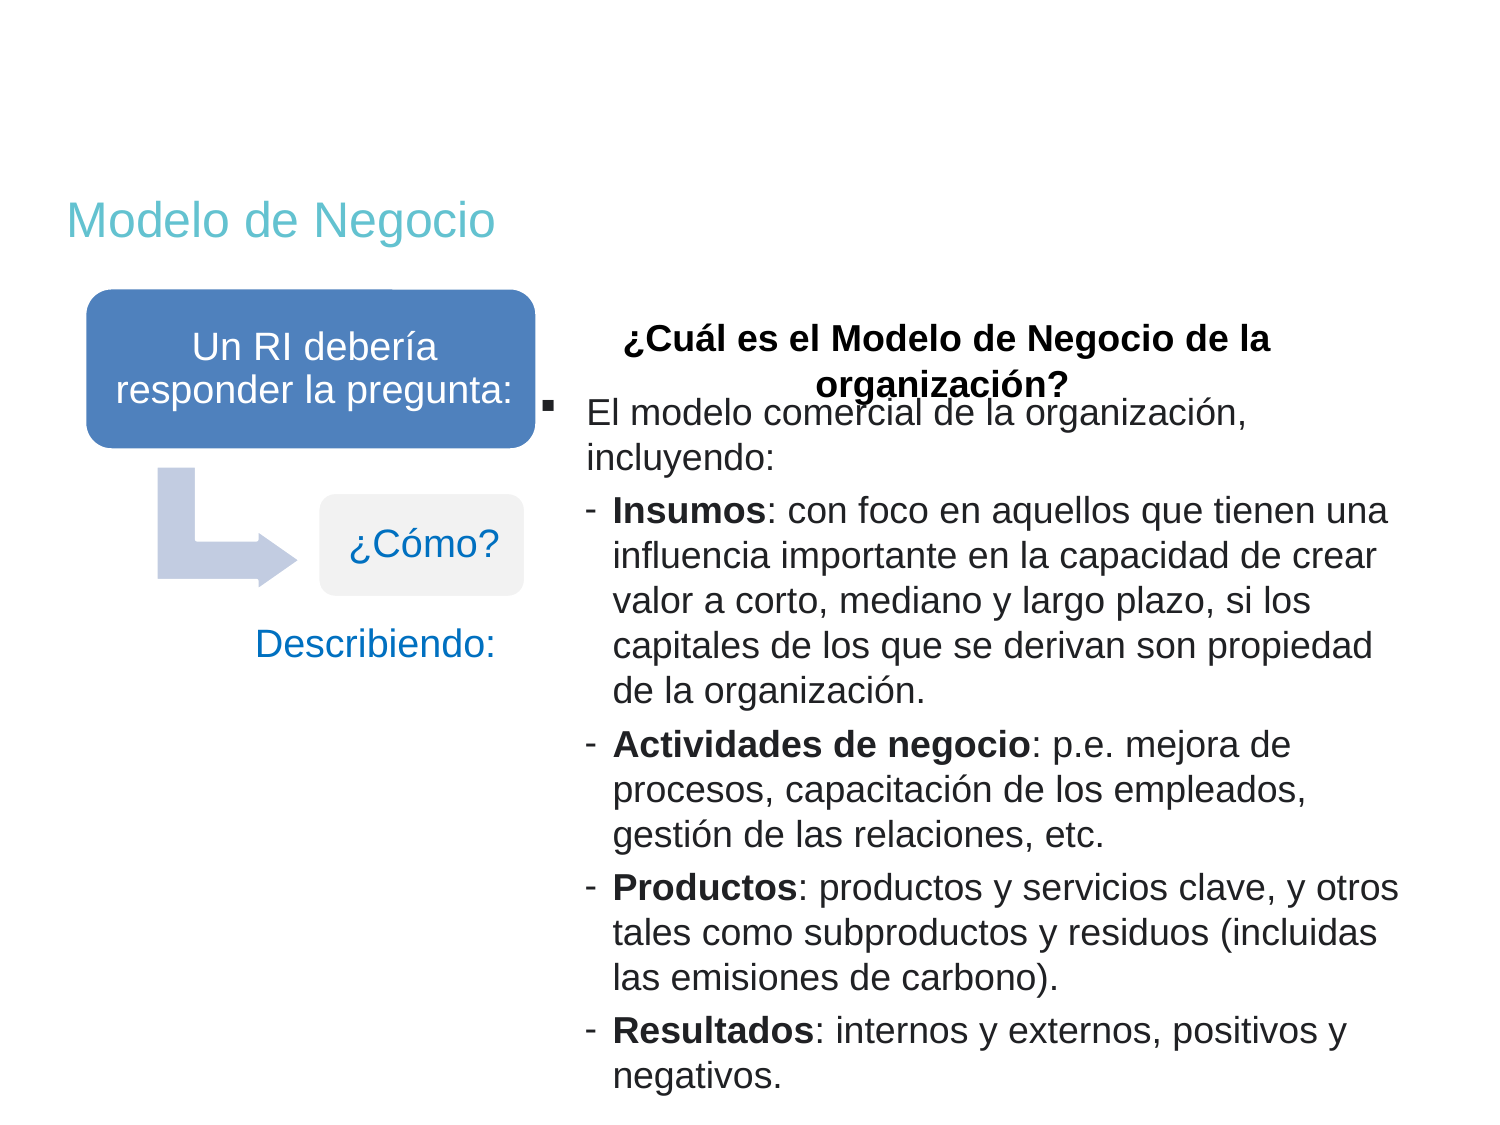

# Modelo de Negocio
Un RI debería responder la pregunta:
¿Cuál es el Modelo de Negocio de la
organización?

¿Cómo?

El modelo comercial de la organización, incluyendo:
Insumos: con foco en aquellos que tienen una influencia importante en la capacidad de crear valor a corto, mediano y largo plazo, si los capitales de los que se derivan son propiedad de la organización.
Actividades de negocio: p.e. mejora de procesos, capacitación de los empleados, gestión de las relaciones, etc.
Productos: productos y servicios clave, y otros tales como subproductos y residuos (incluidas las emisiones de carbono).
Resultados: internos y externos, positivos y negativos.
Describiendo: